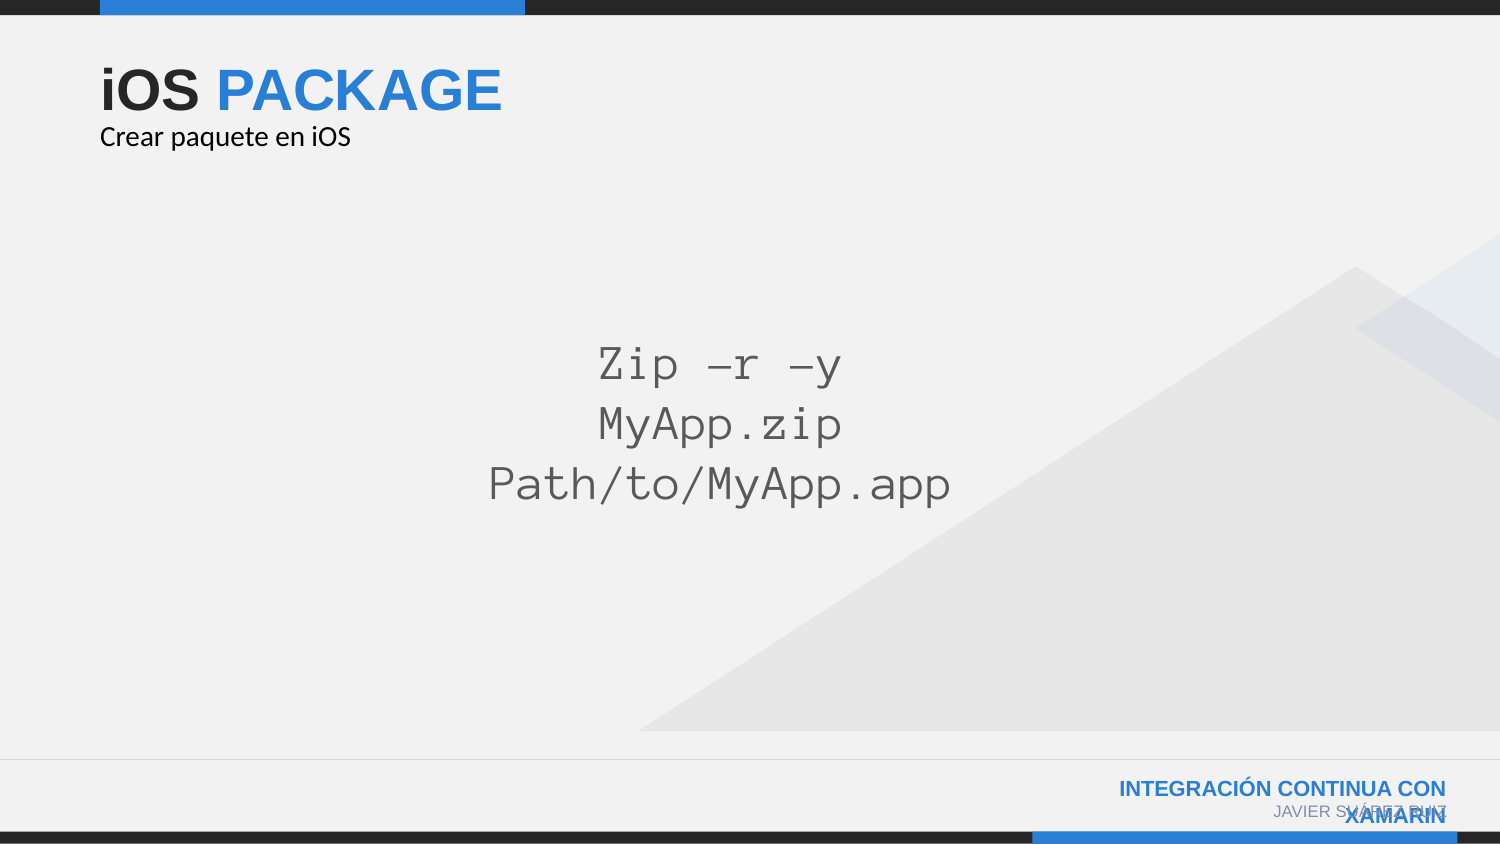

# iOS PACKAGE
Crear paquete en iOS

Zip –r –y
MyApp.zip
Path/to/MyApp.app